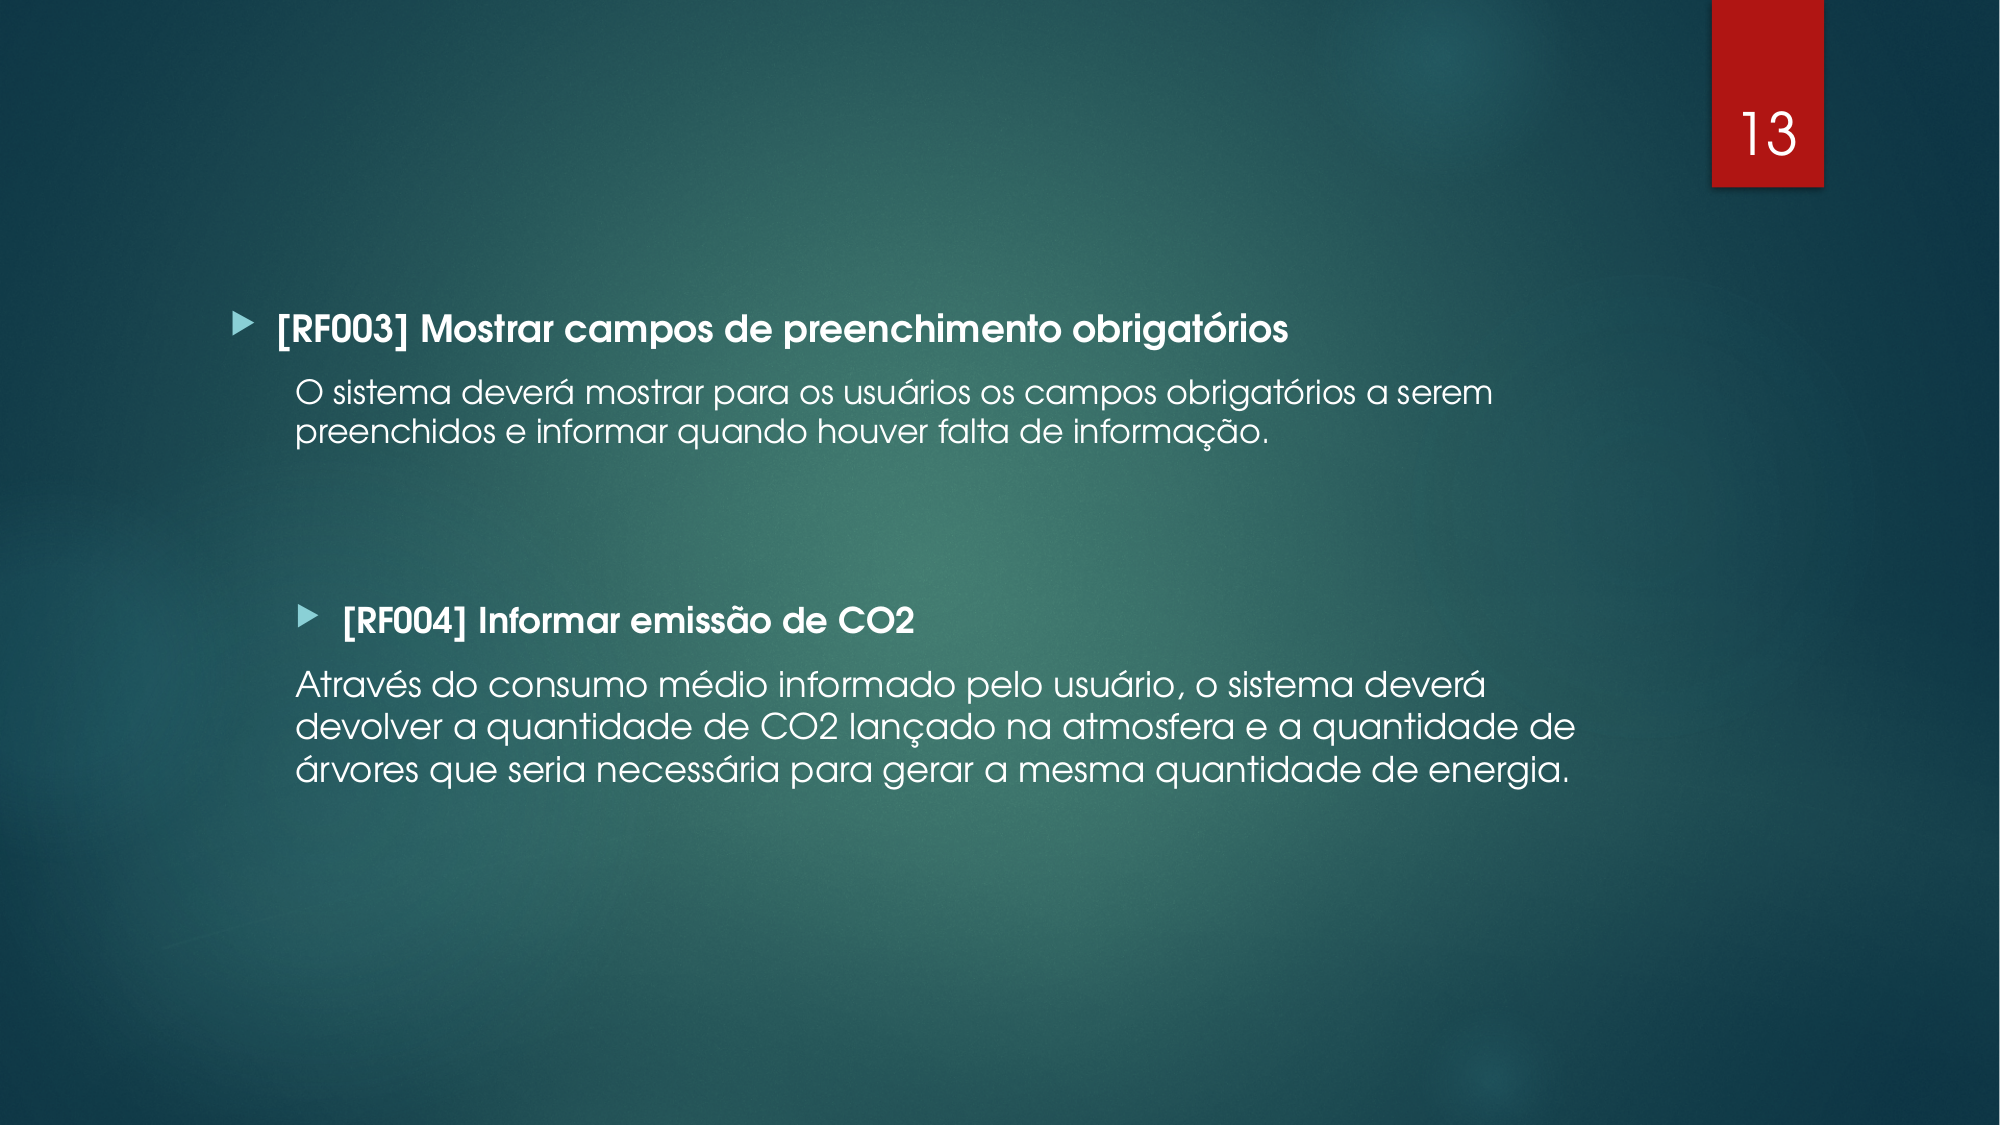

13

[RF003] Mostrar campos de preenchimento obrigatórios
O sistema deverá mostrar para os usuários os campos obrigatórios a serem preenchidos e informar quando houver falta de informação.

[RF004] Informar emissão de CO2
Através do consumo médio informado pelo usuário, o sistema deverá devolver a quantidade de CO2 lançado na atmosfera e a quantidade de árvores que seria necessária para gerar a mesma quantidade de energia.